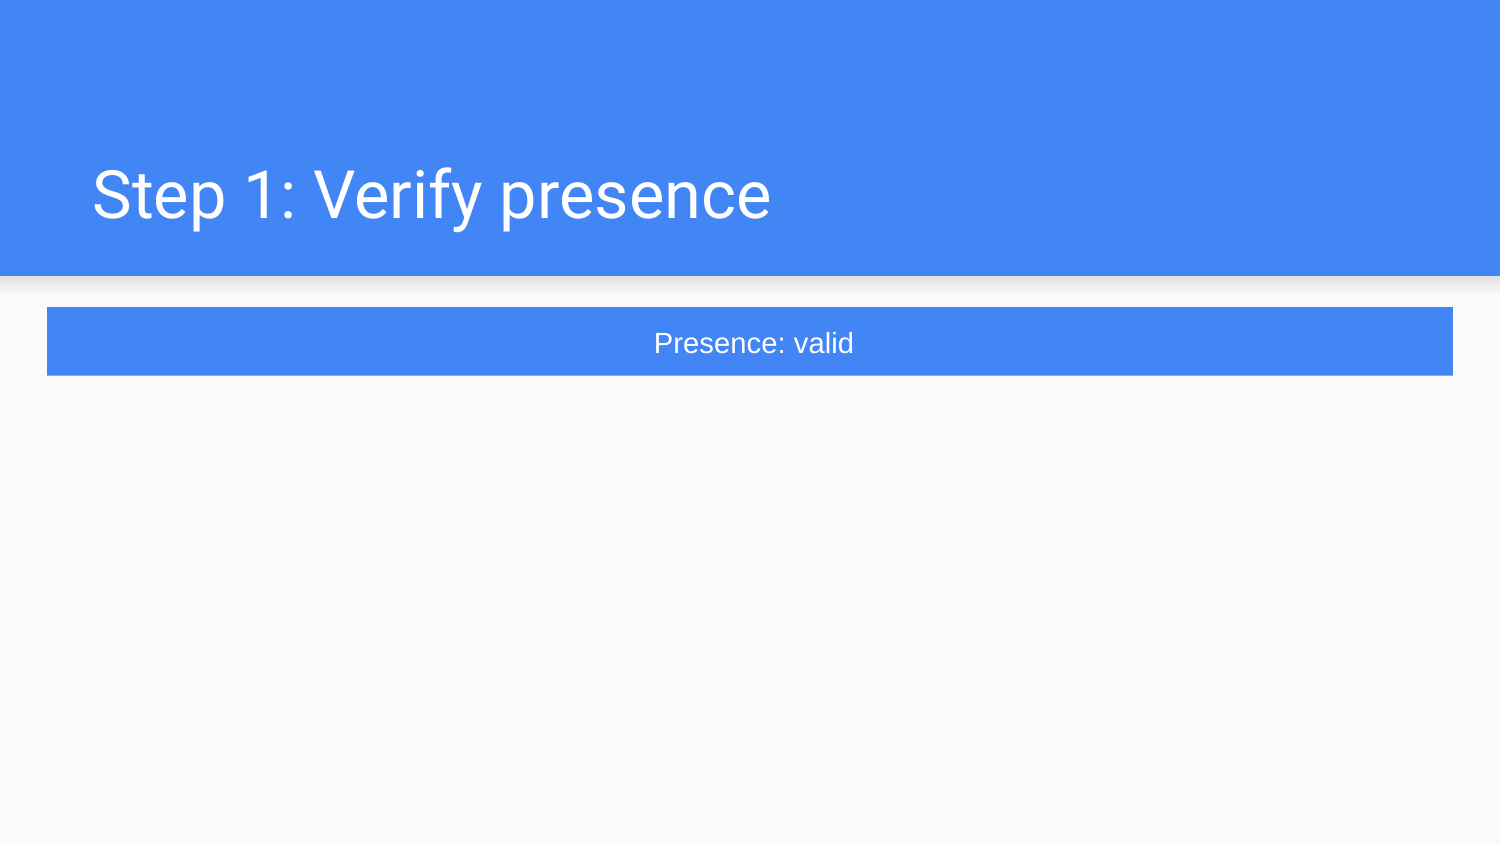

# Step 1: Verify presence
 Presence: valid